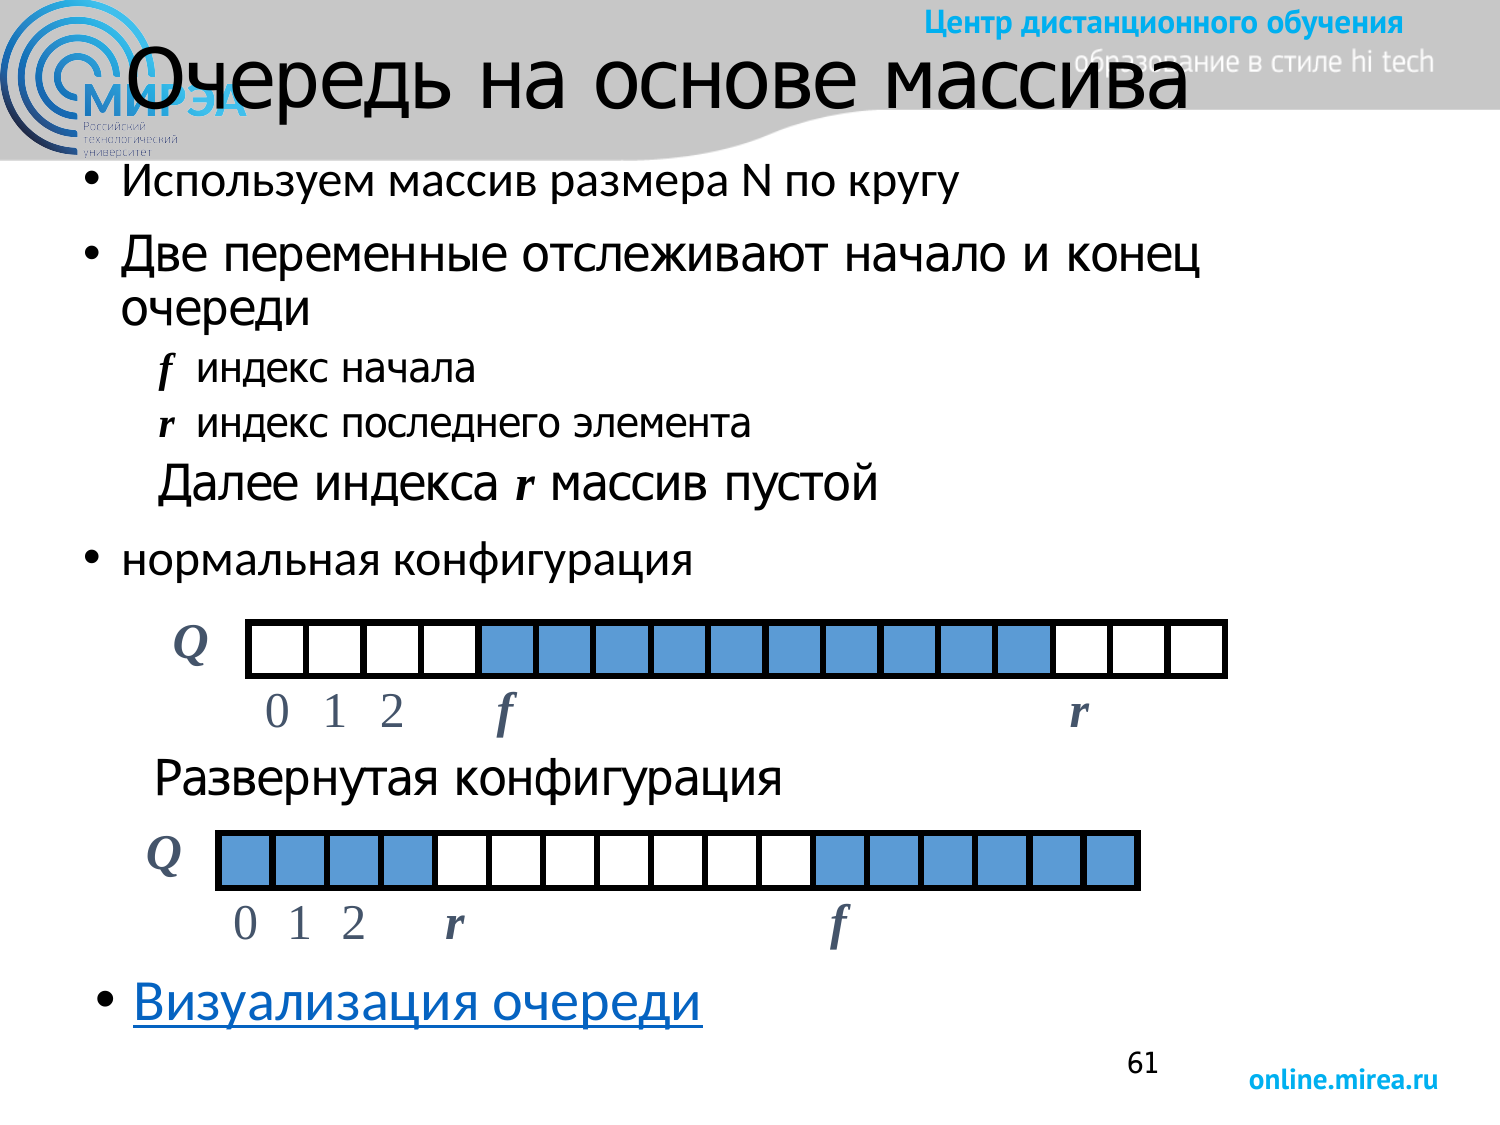

# Очередь на основе массива
Используем массив размера N по кругу
Две переменные отслеживают начало и конец очереди
f 	индекс начала
r	индекс последнего элемента
Далее индекса r массив пустой
нормальная конфигурация

Q

0
1
2
f
r
Развернутая конфигурация
Q

0
1
2
r
f
Визуализация очереди
61